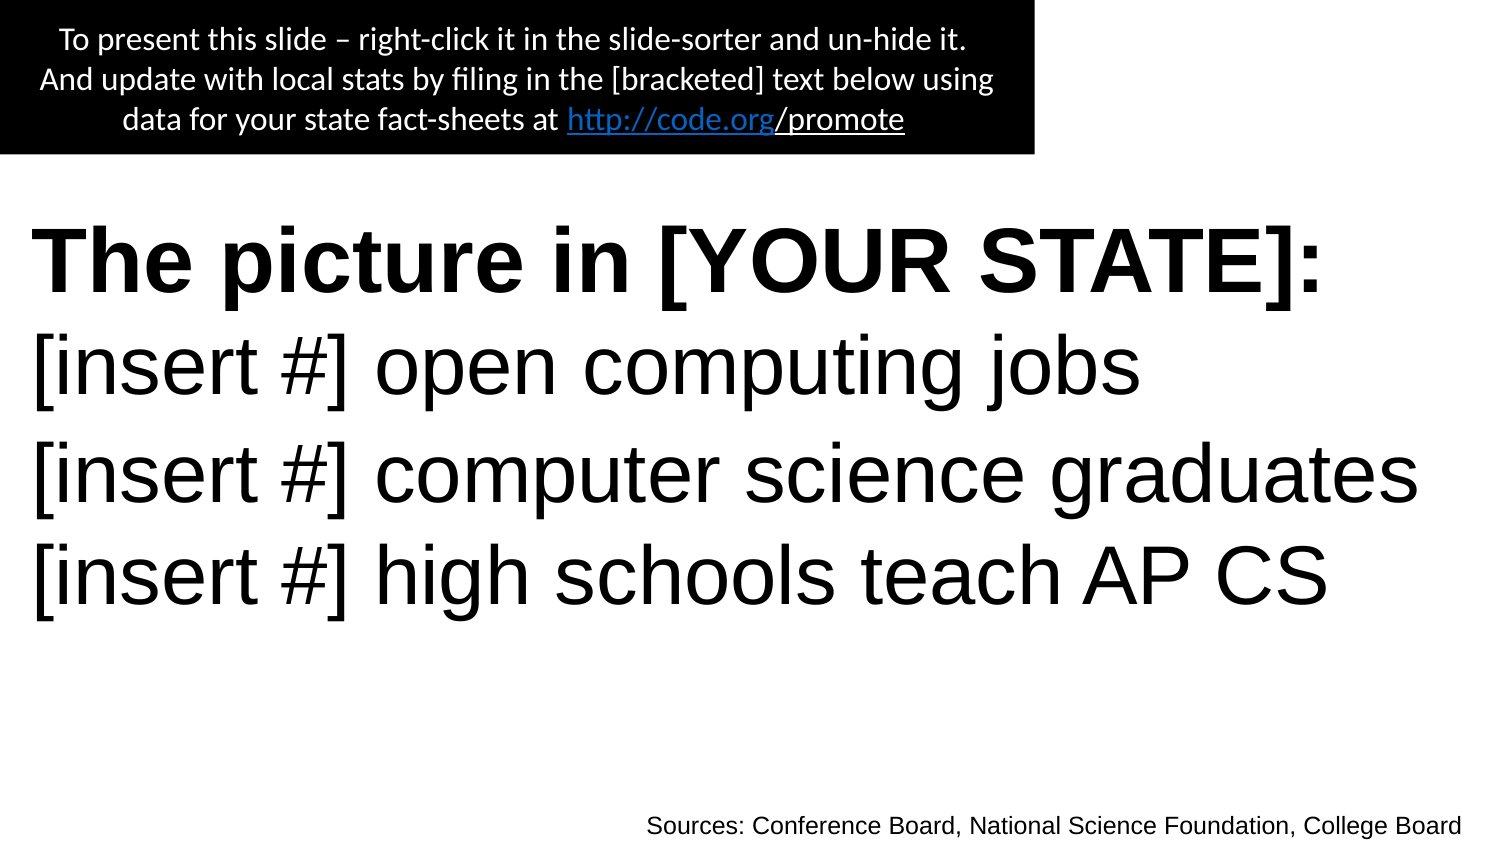

To present this slide – right-click it in the slide-sorter and un-hide it.
And update with local stats by filing in the [bracketed] text below using data for your state fact-sheets at http://code.org/promote
The picture in [YOUR STATE]:
[insert #] open computing jobs
[insert #] computer science graduates
[insert #] high schools teach AP CS

Sources: Conference Board, National Science Foundation, College Board